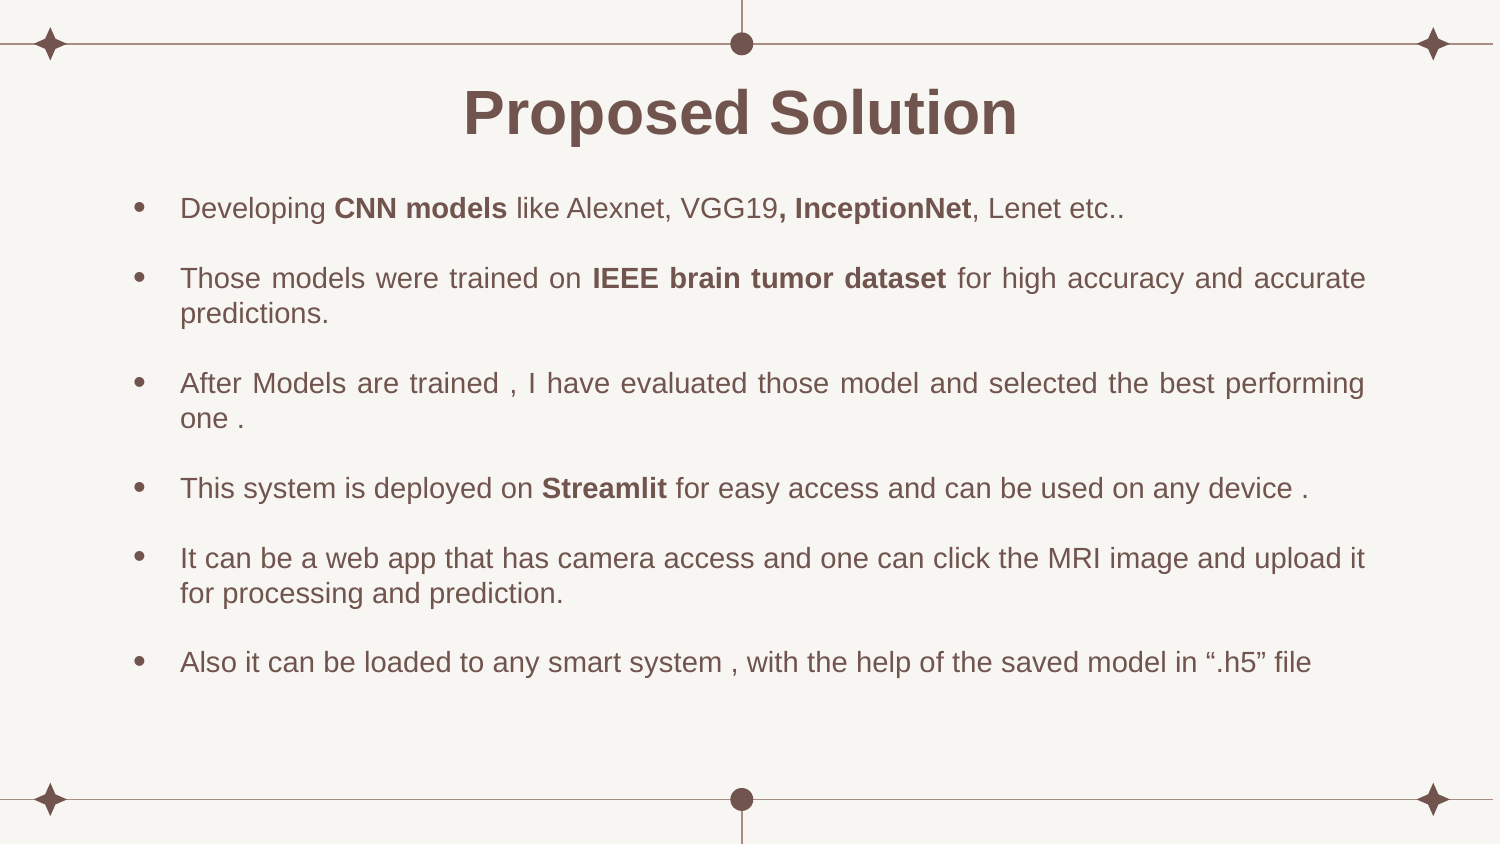

# Proposed Solution
Developing CNN models like Alexnet, VGG19, InceptionNet, Lenet etc..

Those models were trained on IEEE brain tumor dataset for high accuracy and accurate predictions.

After Models are trained , I have evaluated those model and selected the best performing one .

This system is deployed on Streamlit for easy access and can be used on any device .

It can be a web app that has camera access and one can click the MRI image and upload it for processing and prediction.

Also it can be loaded to any smart system , with the help of the saved model in “.h5” file